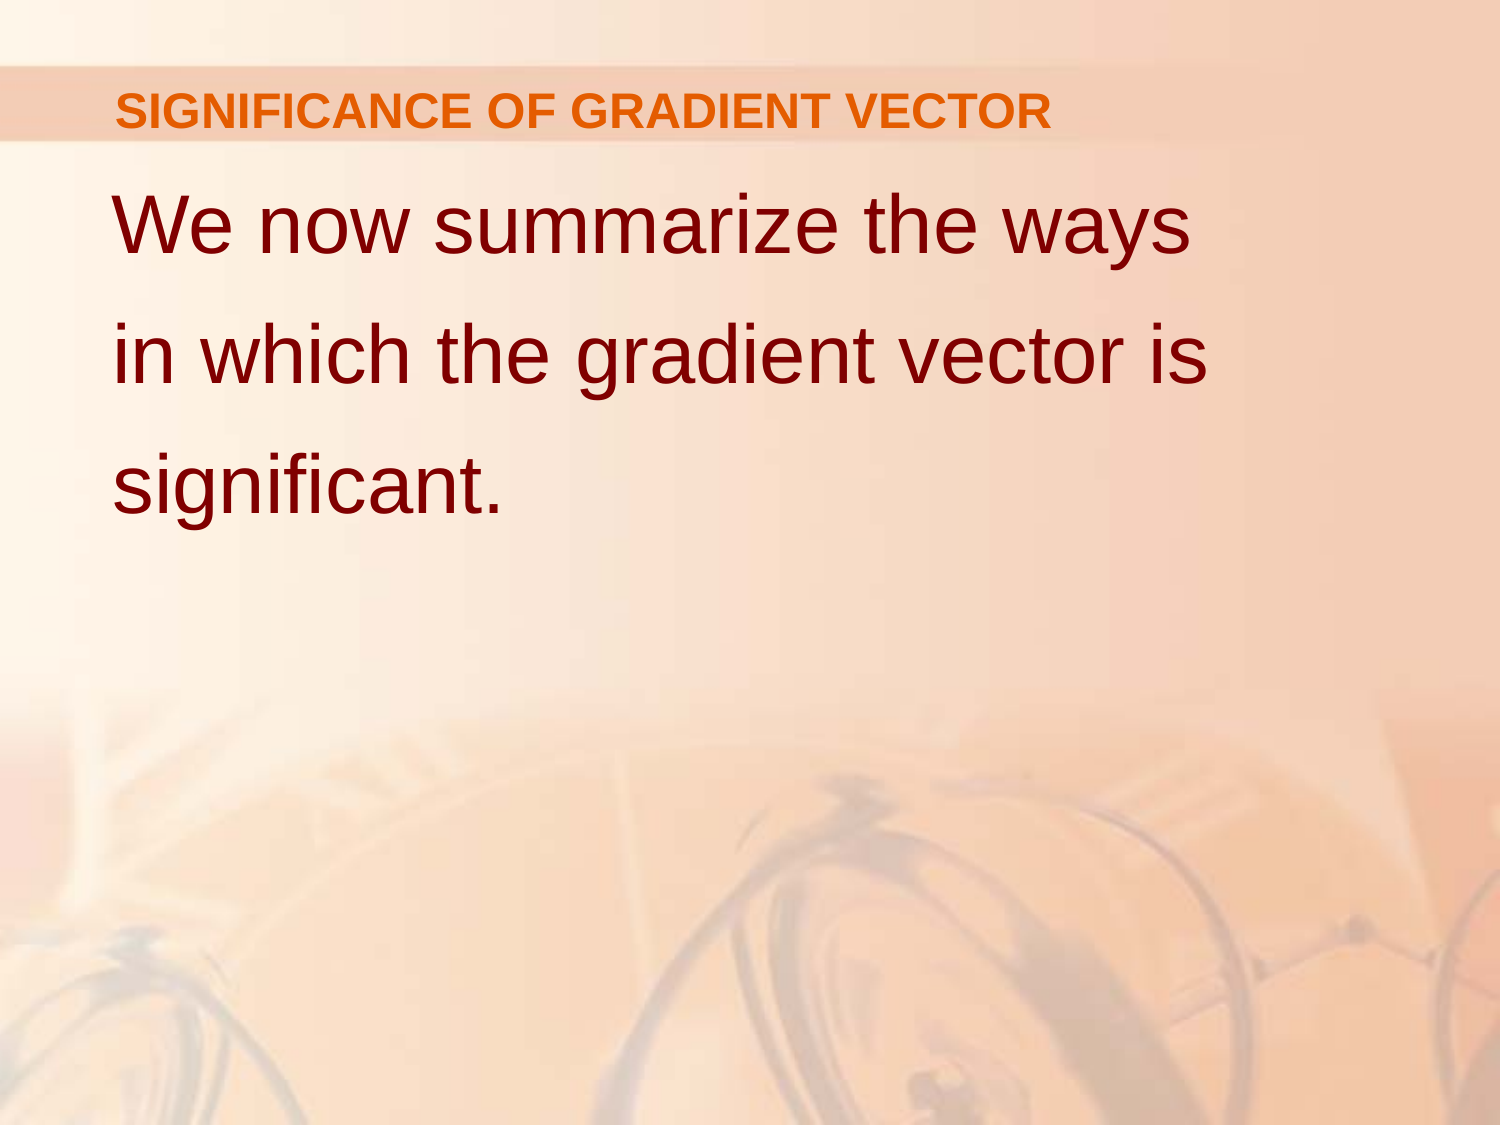

# SIGNIFICANCE OF GRADIENT VECTOR
We now summarize the ways
in which the gradient vector is significant.